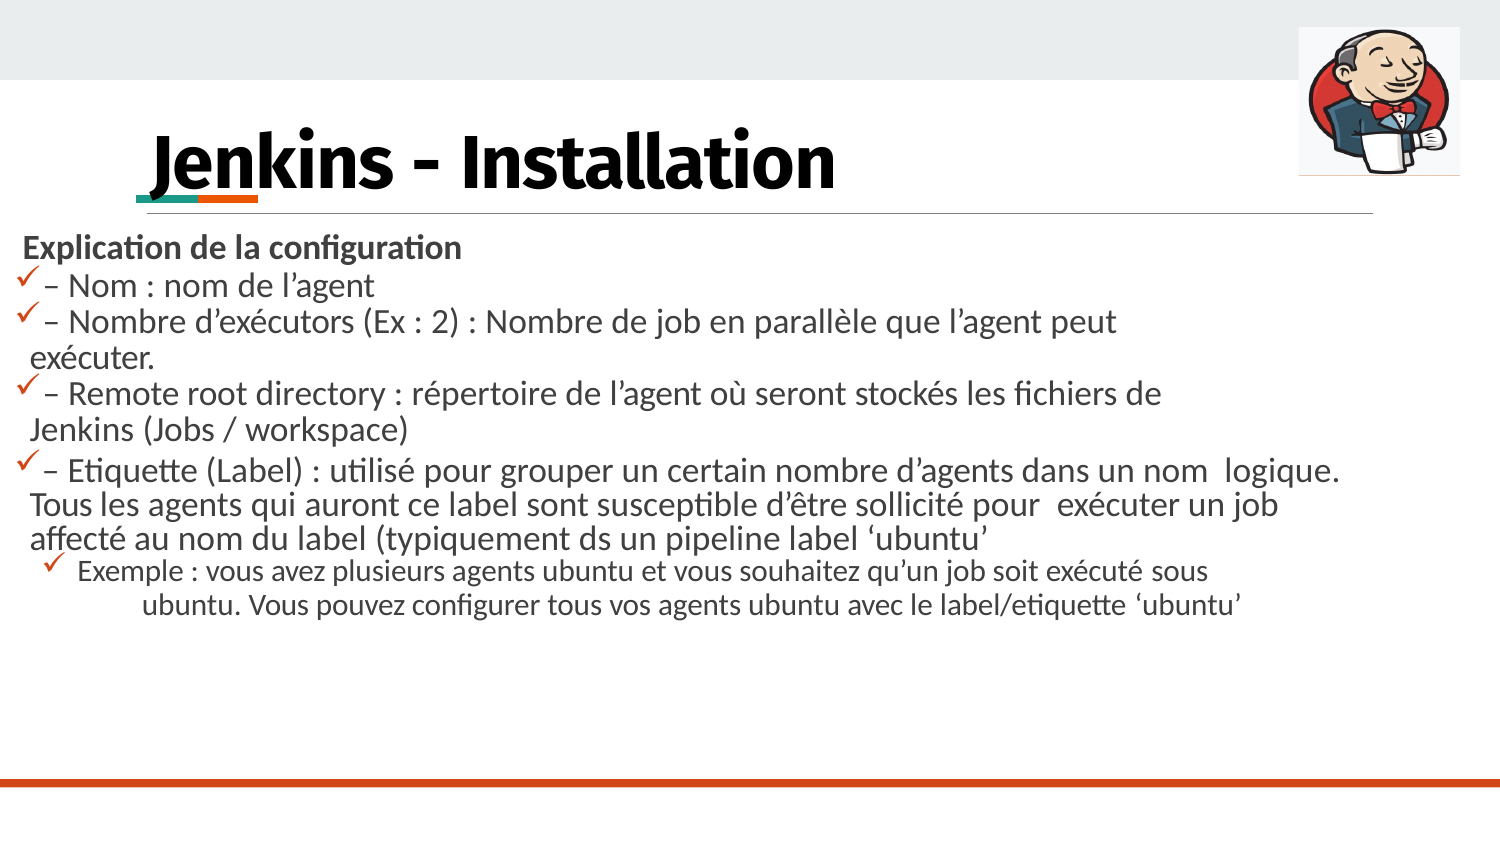

# Jenkins - Installation

Explication de la configuration
– Nom : nom de l’agent
– Nombre d’exécutors (Ex : 2) : Nombre de job en parallèle que l’agent peut
exécuter.
– Remote root directory : répertoire de l’agent où seront stockés les fichiers de
Jenkins (Jobs / workspace)
– Etiquette (Label) : utilisé pour grouper un certain nombre d’agents dans un nom  logique. Tous les agents qui auront ce label sont susceptible d’être sollicité pour  exécuter un job affecté au nom du label (typiquement ds un pipeline label ‘ubuntu’
Exemple : vous avez plusieurs agents ubuntu et vous souhaitez qu’un job soit exécuté sous
ubuntu. Vous pouvez configurer tous vos agents ubuntu avec le label/etiquette ‘ubuntu’